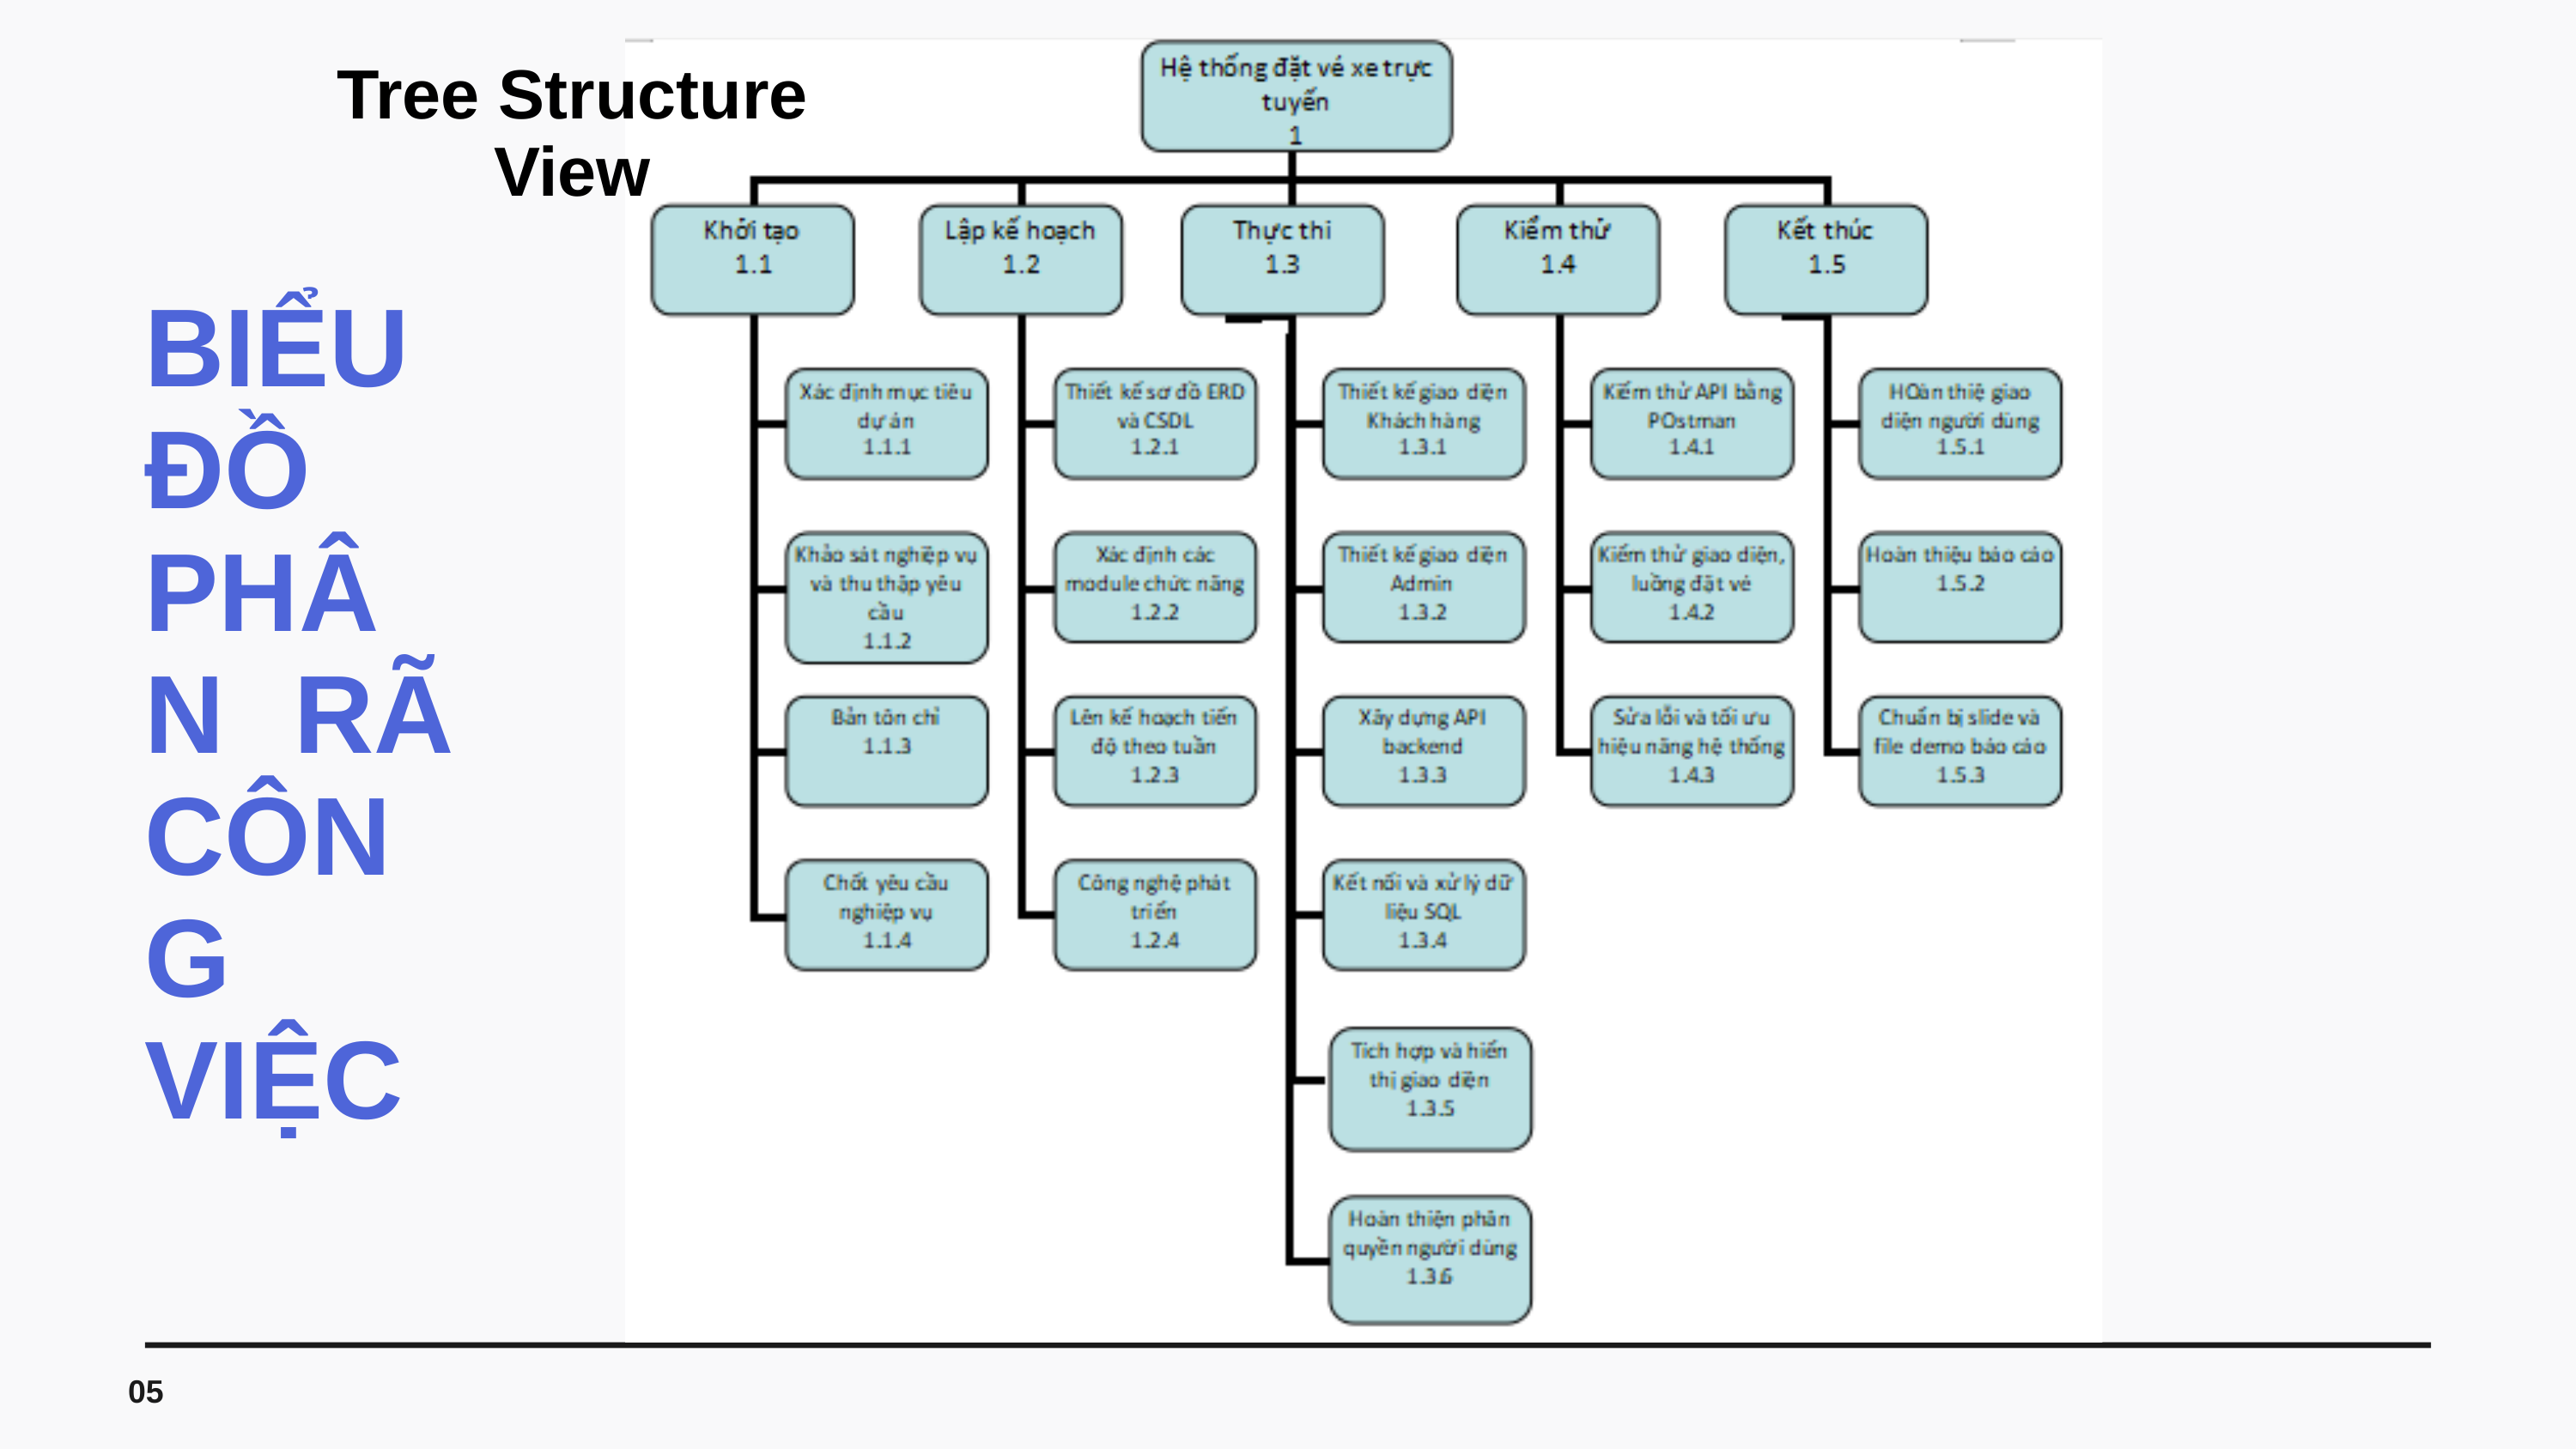

Tree Structure View
BIỂU ĐỒ PHÂN RÃ CÔNG VIỆC

05